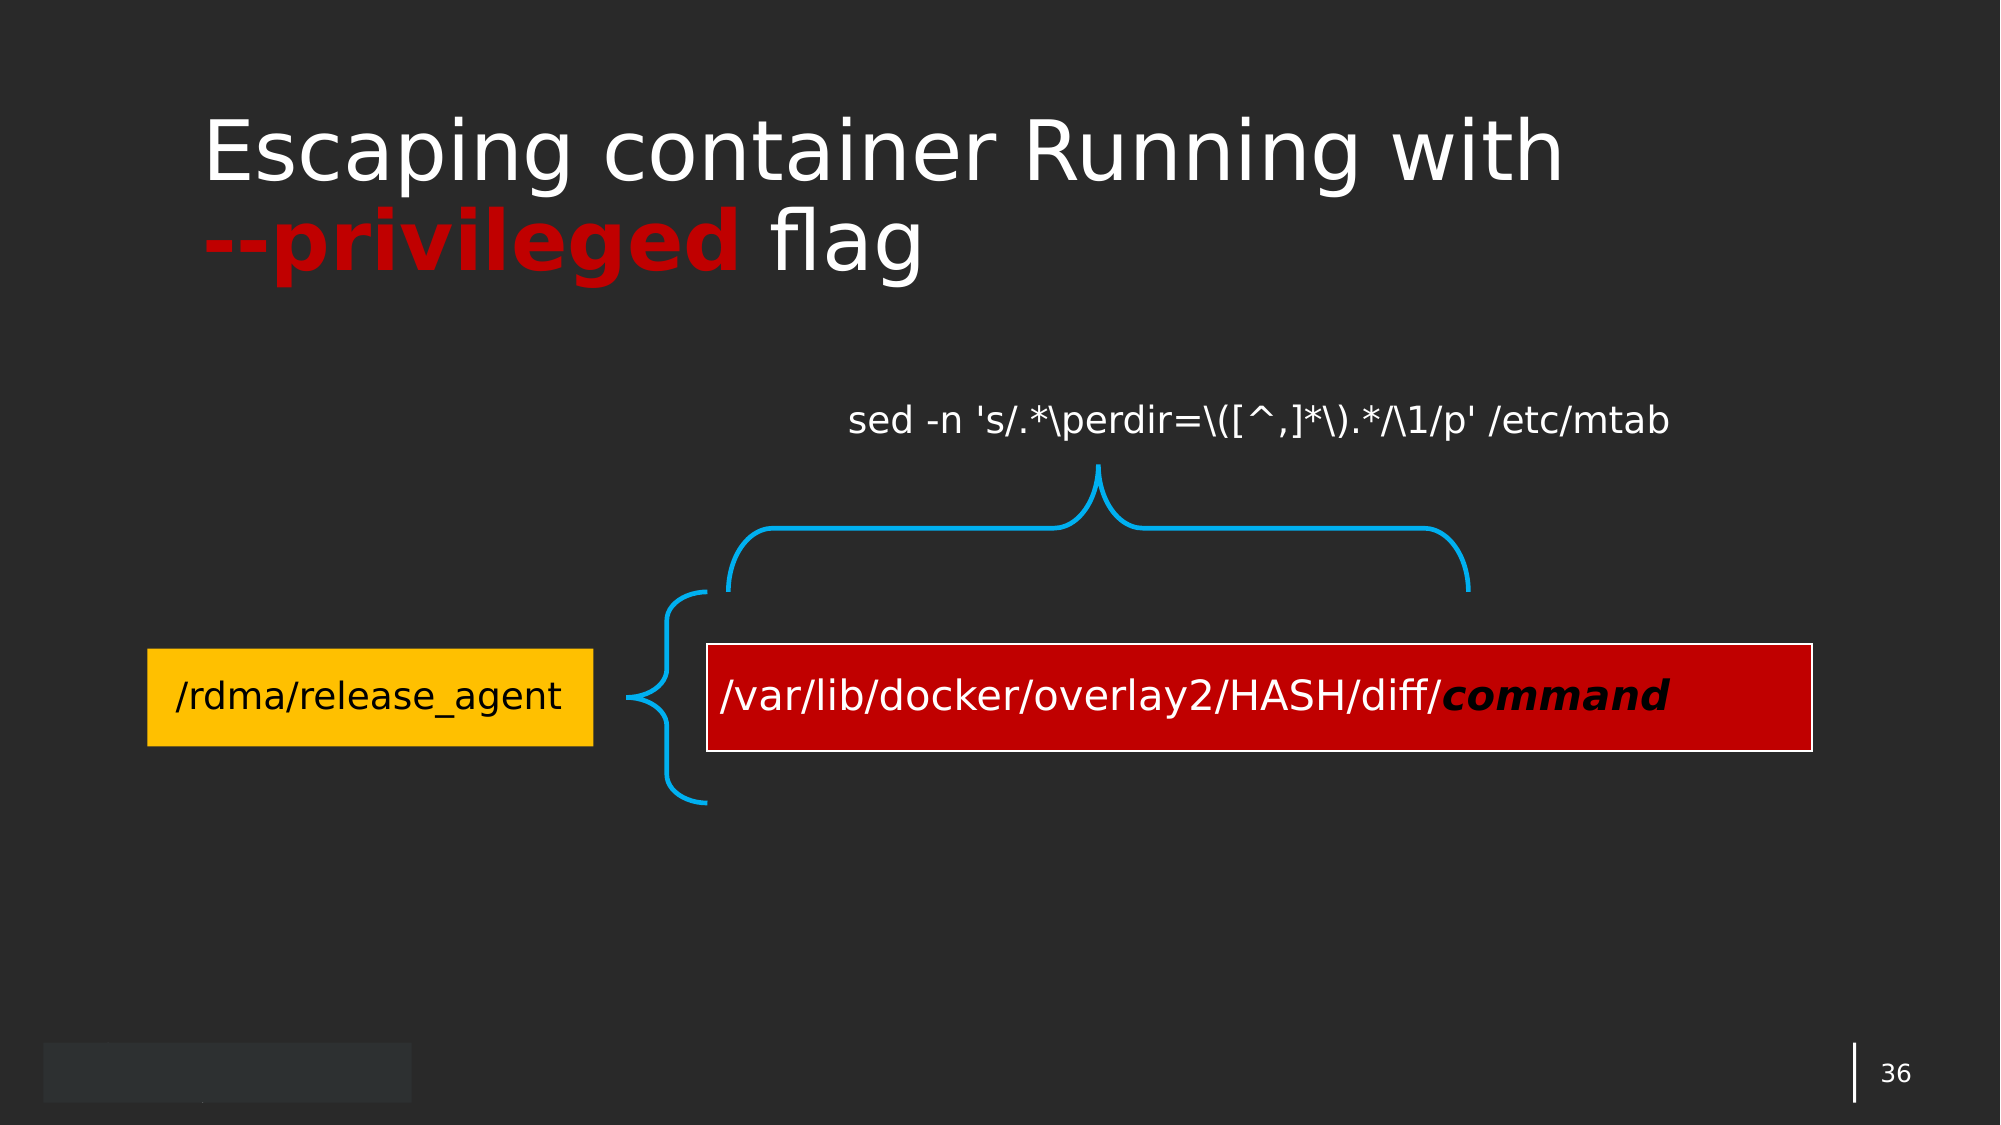

Escaping container Running with
--privileged flag

sed -n 's/.*\perdir=\([^,]*\).*/\1/p' /etc/mtab

/var/lib/docker/overlay2/HASH/diff/command

/rdma/release_agent

36